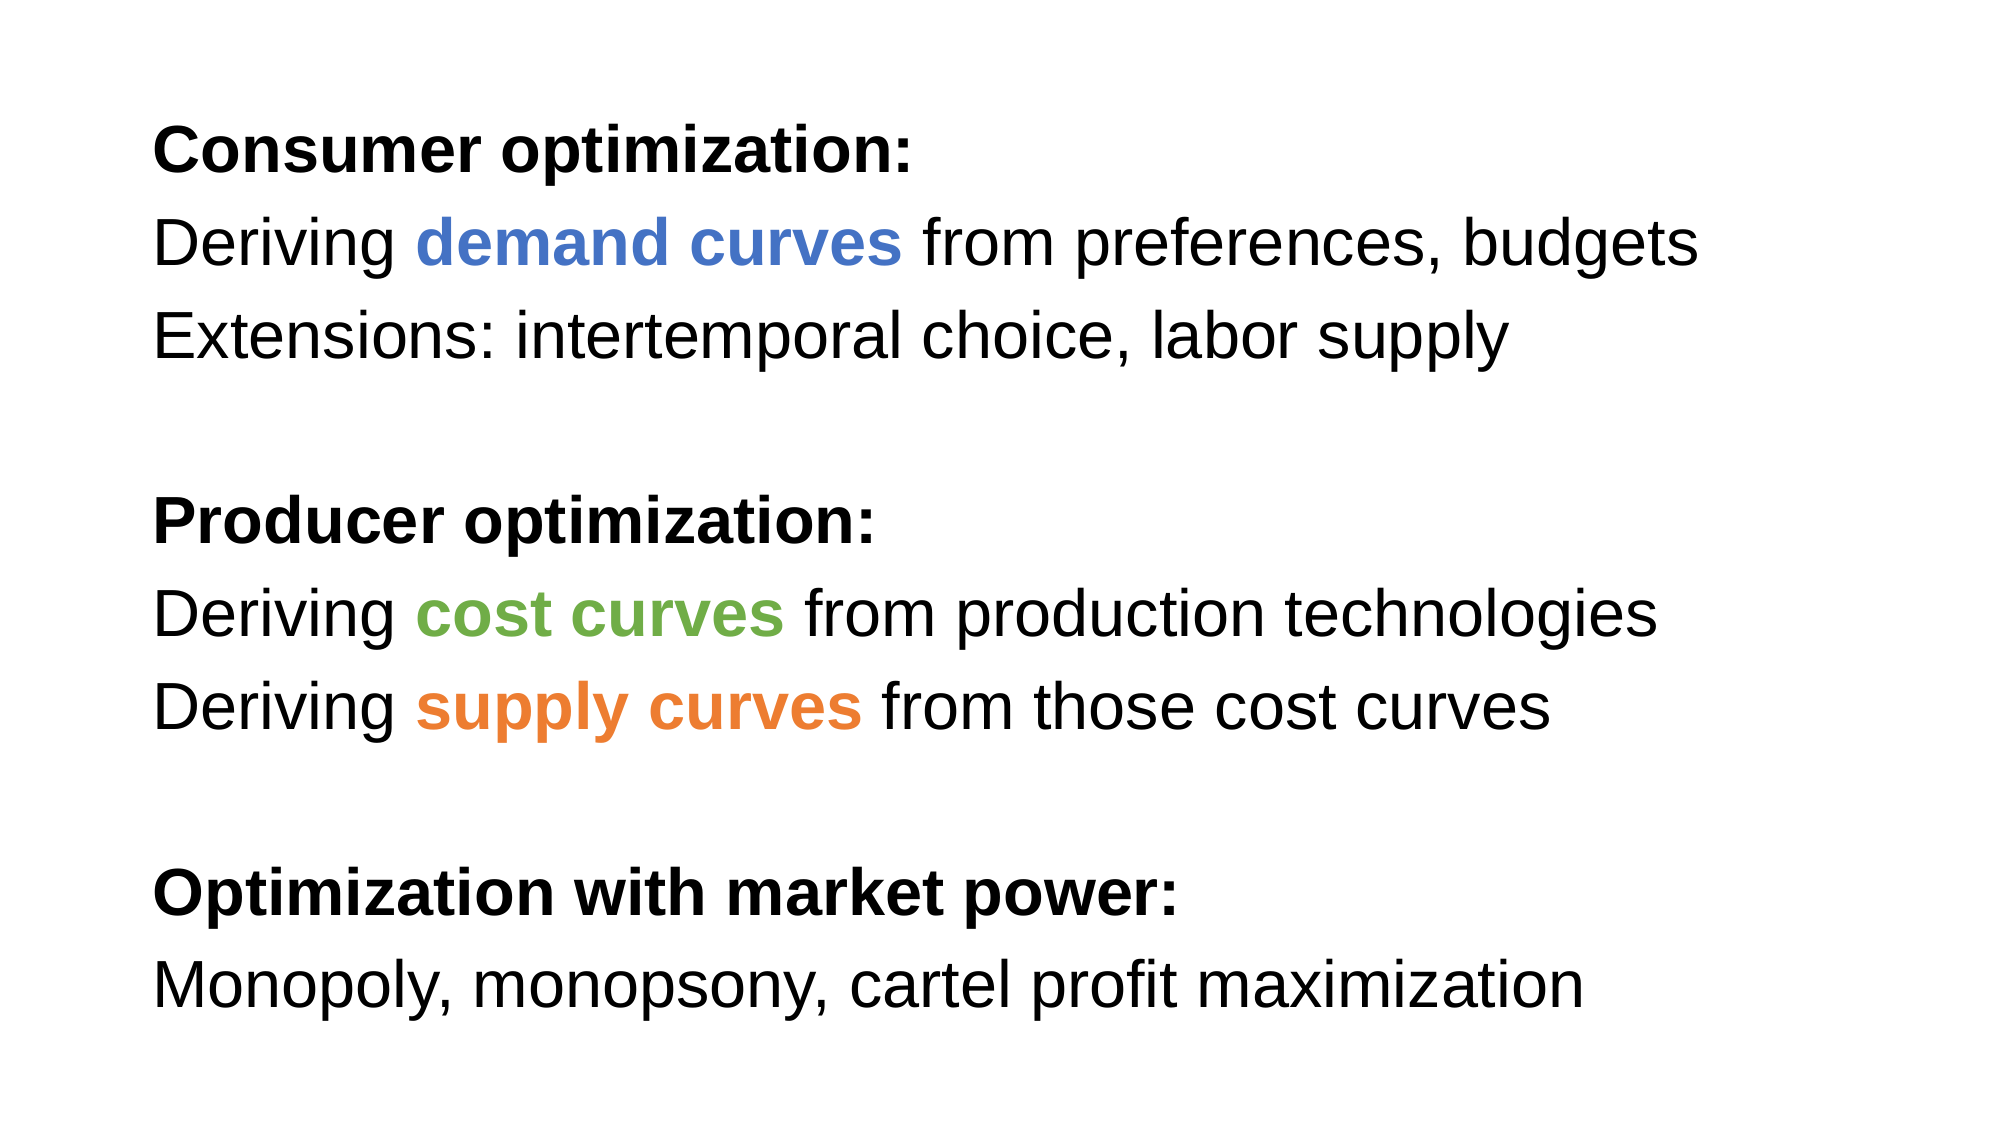

Consumer optimization:
Deriving demand curves from preferences, budgets
Extensions: intertemporal choice, labor supply

Producer optimization:
Deriving cost curves from production technologies
Deriving supply curves from those cost curves

Optimization with market power:
Monopoly, monopsony, cartel profit maximization